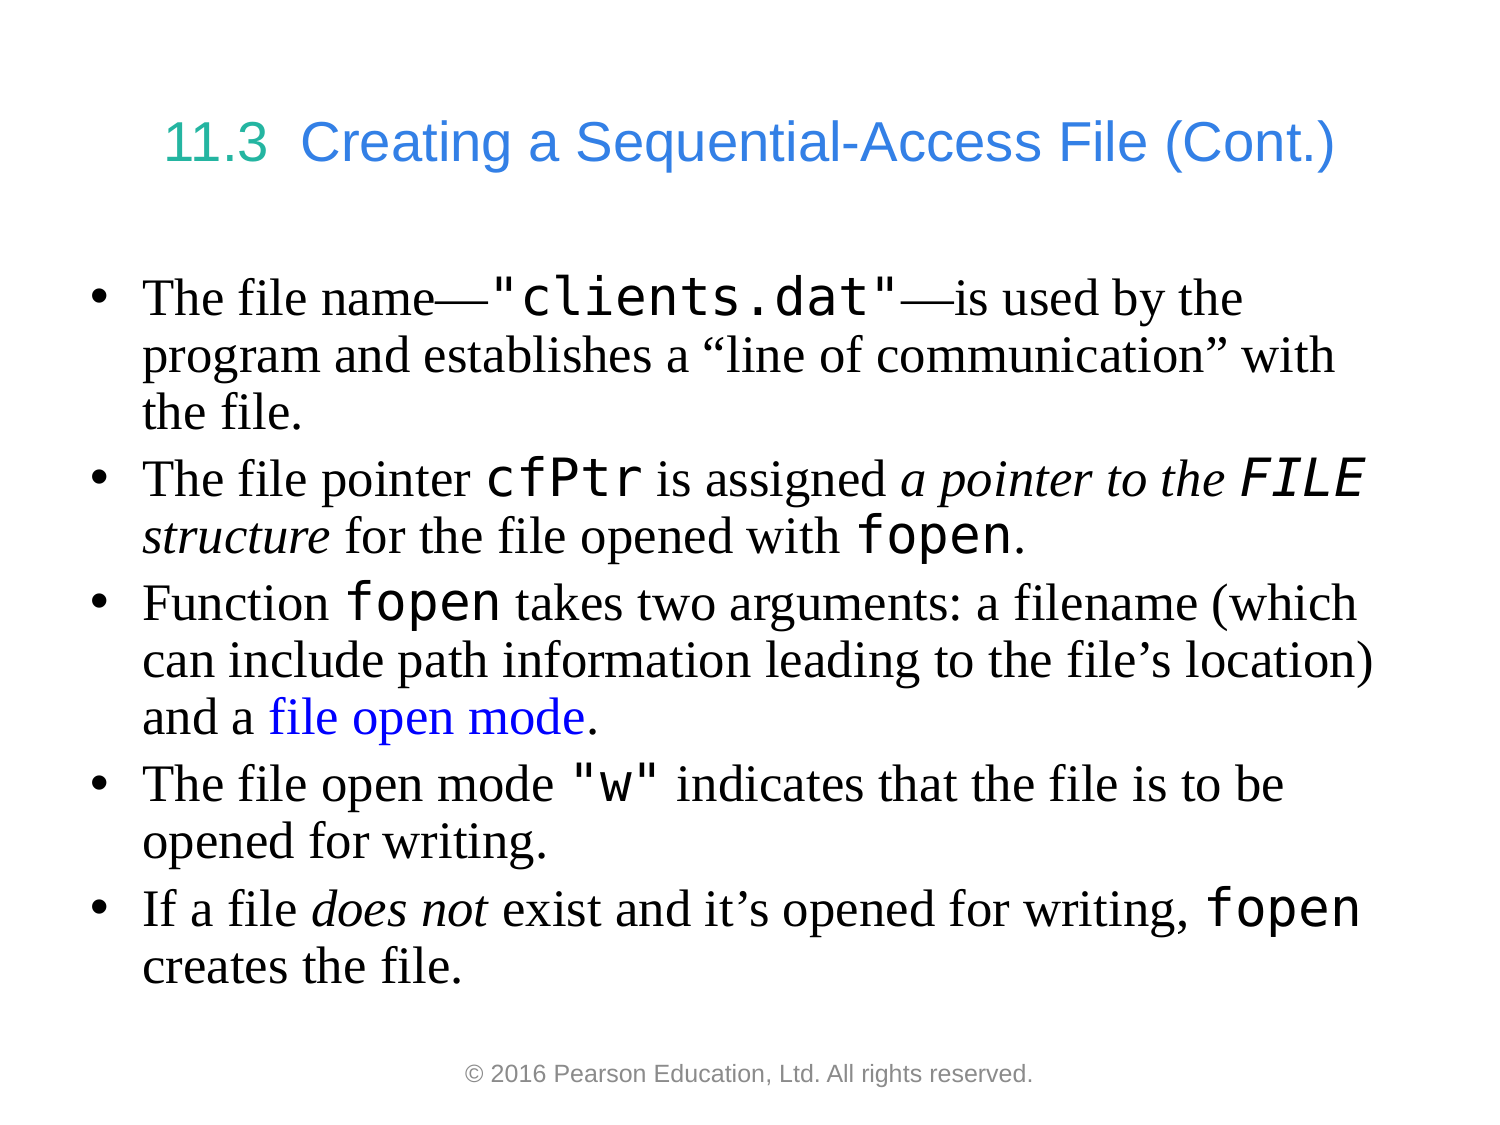

# 11.3  Creating a Sequential-Access File (Cont.)
The file name—"clients.dat"—is used by the program and establishes a “line of communication” with the file.
The file pointer cfPtr is assigned a pointer to the FILE structure for the file opened with fopen.
Function fopen takes two arguments: a filename (which can include path information leading to the file’s location) and a file open mode.
The file open mode "w" indicates that the file is to be opened for writing.
If a file does not exist and it’s opened for writing, fopen creates the file.
© 2016 Pearson Education, Ltd. All rights reserved.